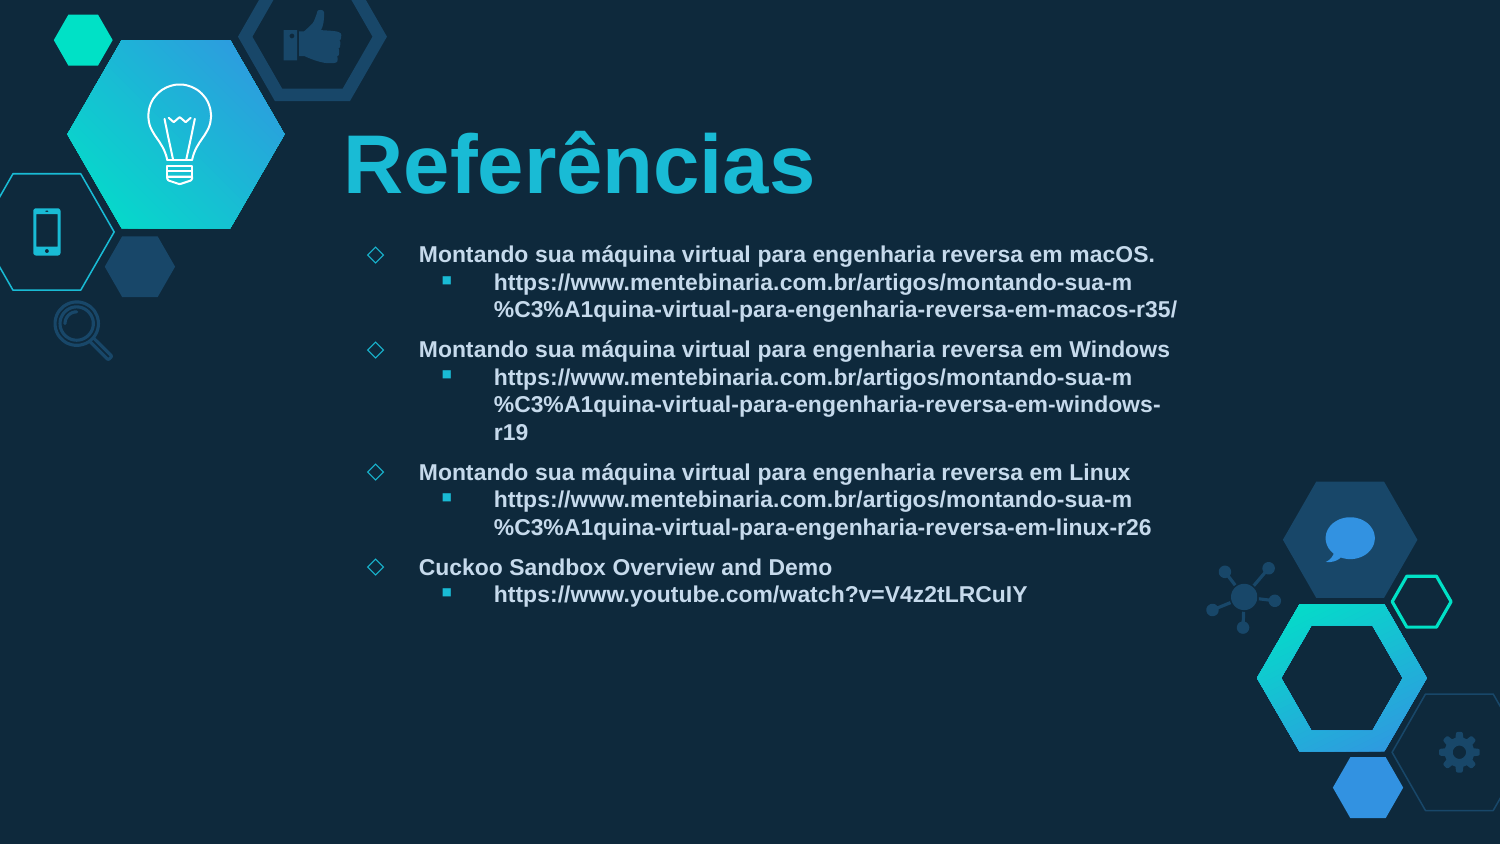

# Referências
Montando sua máquina virtual para engenharia reversa em macOS.
https://www.mentebinaria.com.br/artigos/montando-sua-m%C3%A1quina-virtual-para-engenharia-reversa-em-macos-r35/
Montando sua máquina virtual para engenharia reversa em Windows
https://www.mentebinaria.com.br/artigos/montando-sua-m%C3%A1quina-virtual-para-engenharia-reversa-em-windows-r19
Montando sua máquina virtual para engenharia reversa em Linux
https://www.mentebinaria.com.br/artigos/montando-sua-m%C3%A1quina-virtual-para-engenharia-reversa-em-linux-r26
Cuckoo Sandbox Overview and Demo
https://www.youtube.com/watch?v=V4z2tLRCuIY